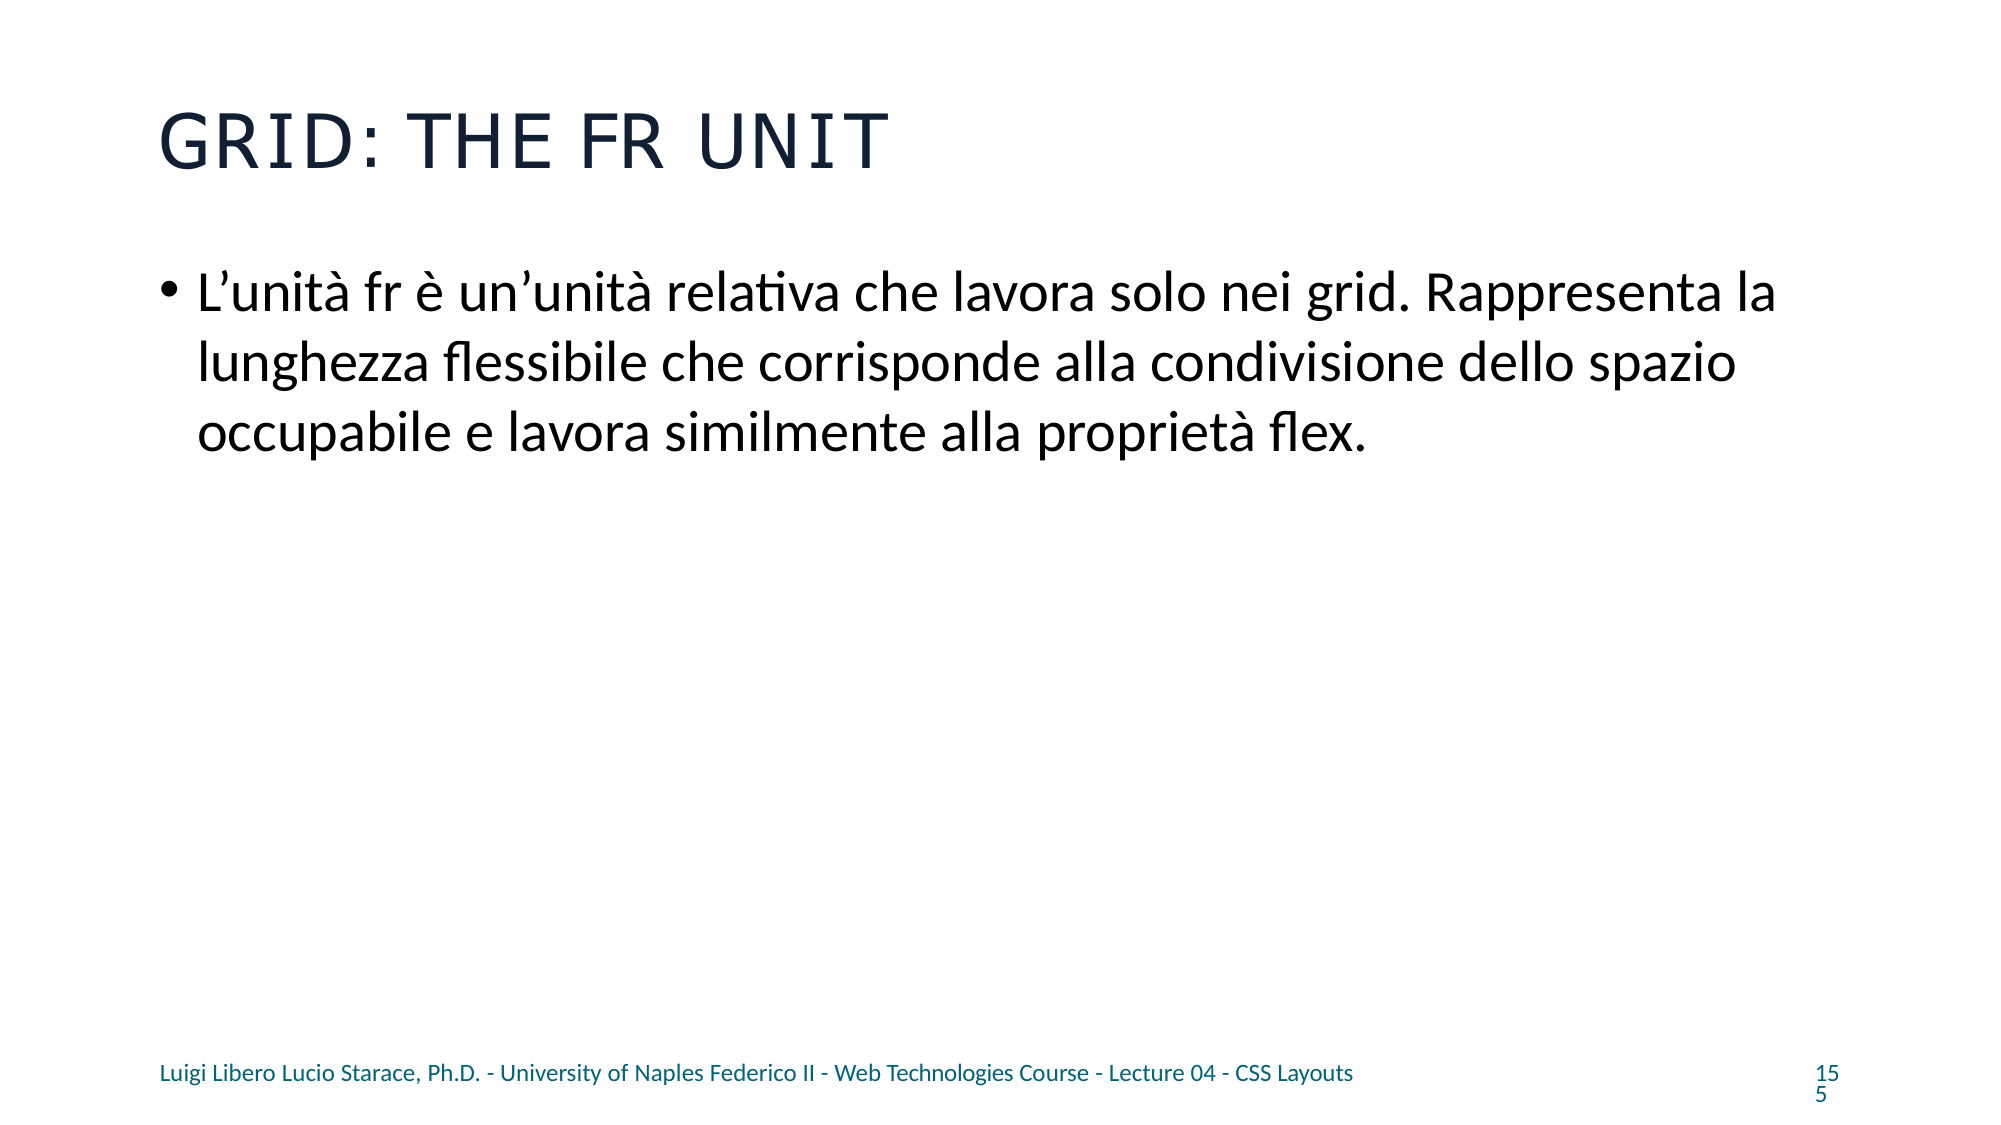

# GRID: THE FR UNIT
L’unità fr è un’unità relativa che lavora solo nei grid. Rappresenta la lunghezza flessibile che corrisponde alla condivisione dello spazio occupabile e lavora similmente alla proprietà flex.
Luigi Libero Lucio Starace, Ph.D. - University of Naples Federico II - Web Technologies Course - Lecture 04 - CSS Layouts
155